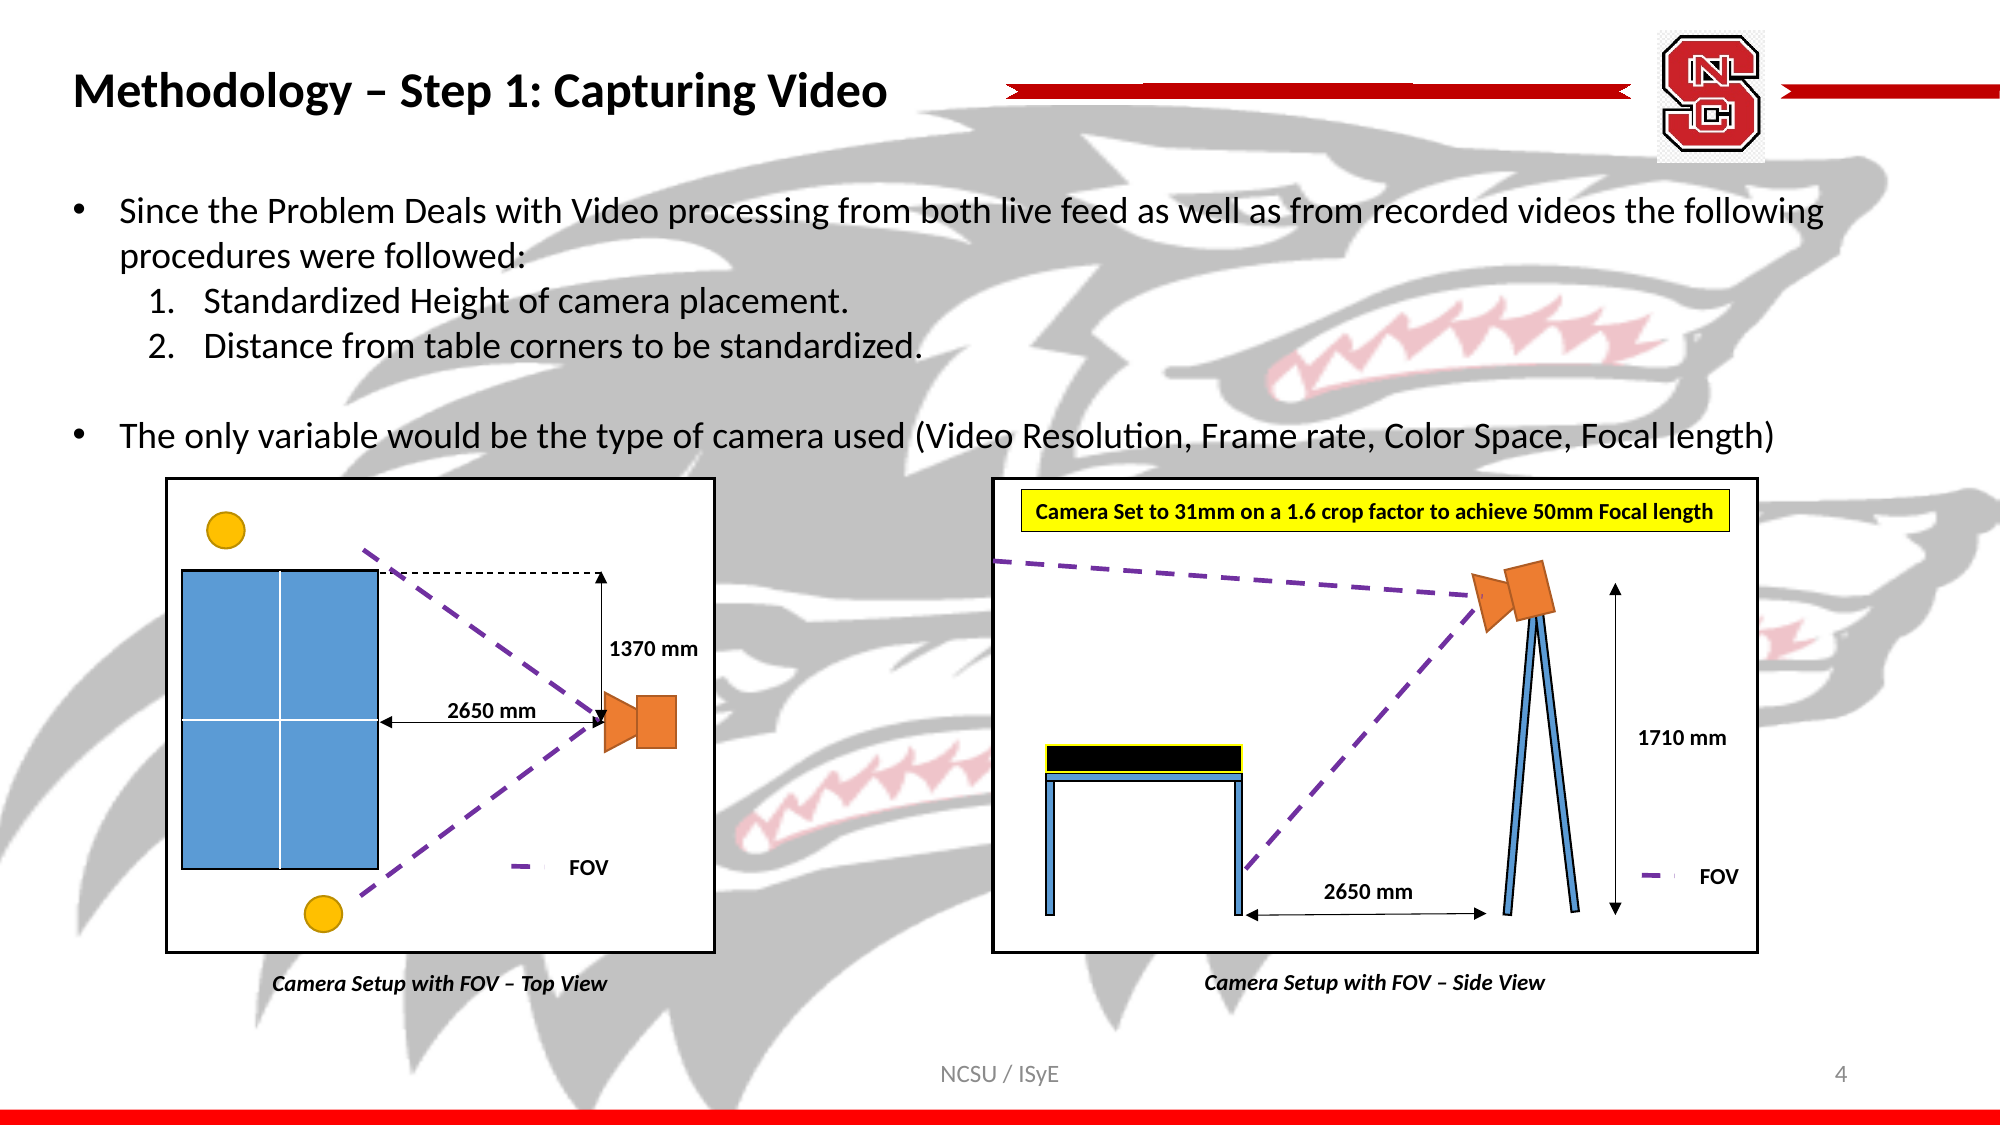

# Methodology – Step 1: Capturing Video
Since the Problem Deals with Video processing from both live feed as well as from recorded videos the following procedures were followed:
Standardized Height of camera placement.
Distance from table corners to be standardized.

The only variable would be the type of camera used (Video Resolution, Frame rate, Color Space, Focal length)

1370 mm
2650 mm

1710 mm

2650 mm
Camera Set to 31mm on a 1.6 crop factor to achieve 50mm Focal length
FOV
FOV
Camera Setup with FOV – Side View
Camera Setup with FOV – Top View
NCSU / ISyE
4